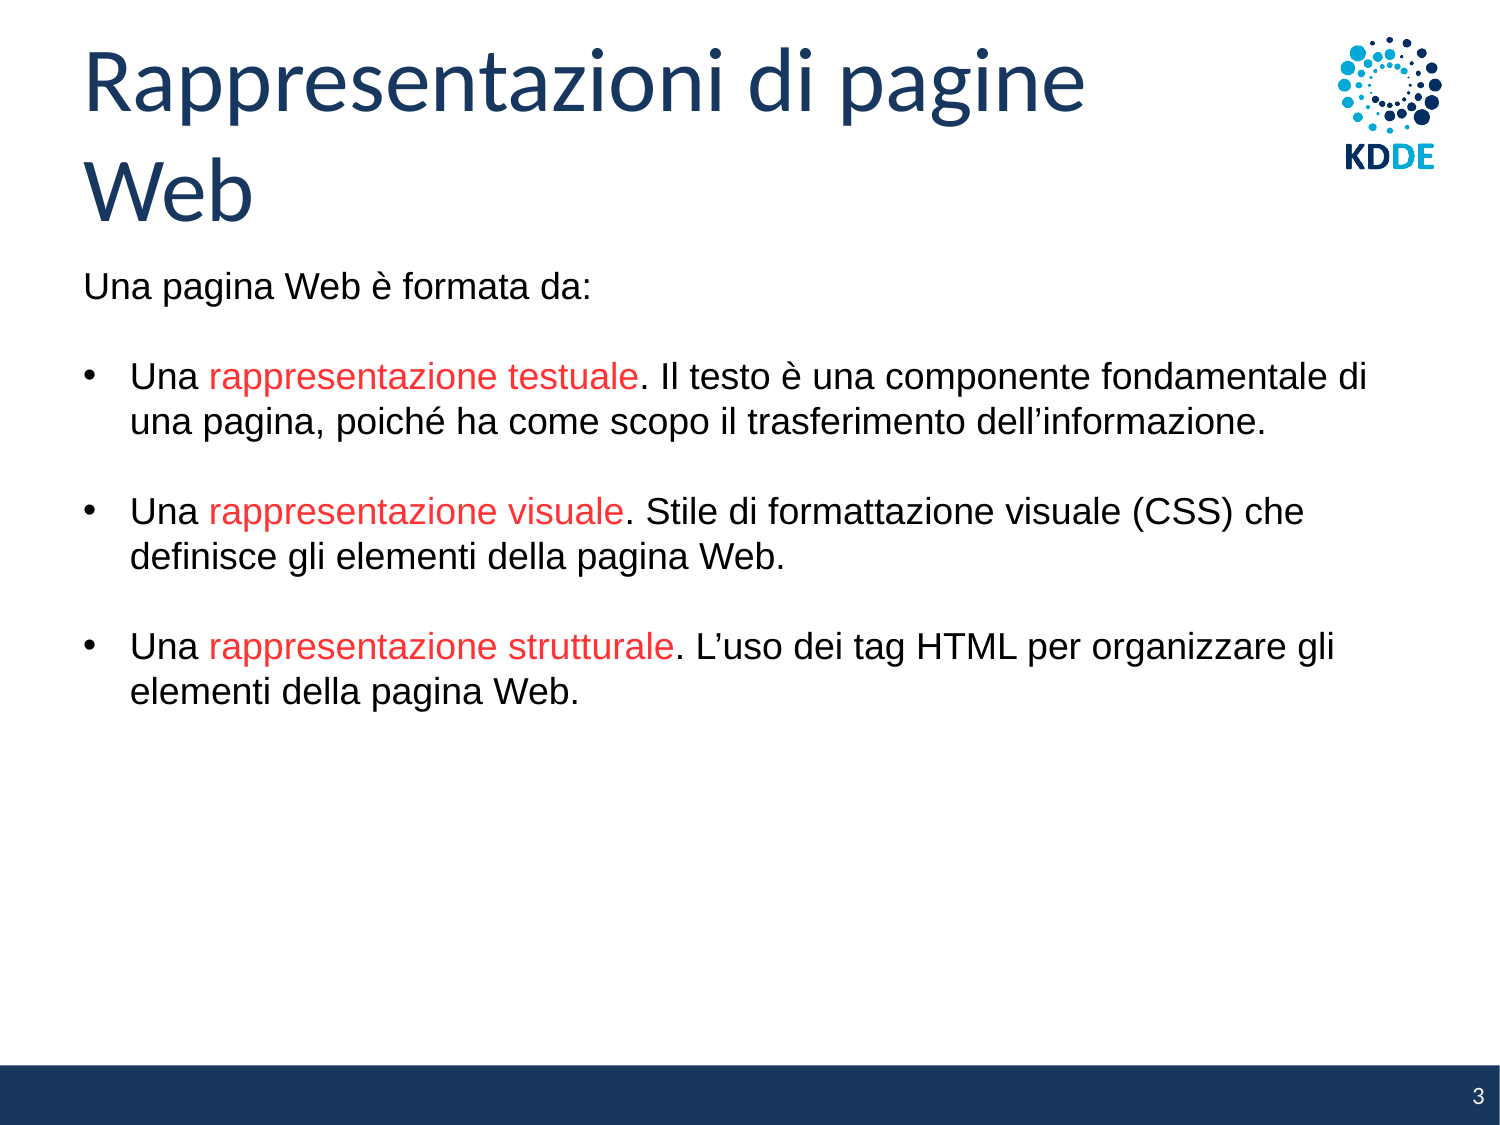

Rappresentazioni di pagine Web
Una pagina Web è formata da:

Una rappresentazione testuale. Il testo è una componente fondamentale di una pagina, poiché ha come scopo il trasferimento dell’informazione.

Una rappresentazione visuale. Stile di formattazione visuale (CSS) che definisce gli elementi della pagina Web.

Una rappresentazione strutturale. L’uso dei tag HTML per organizzare gli elementi della pagina Web.
3